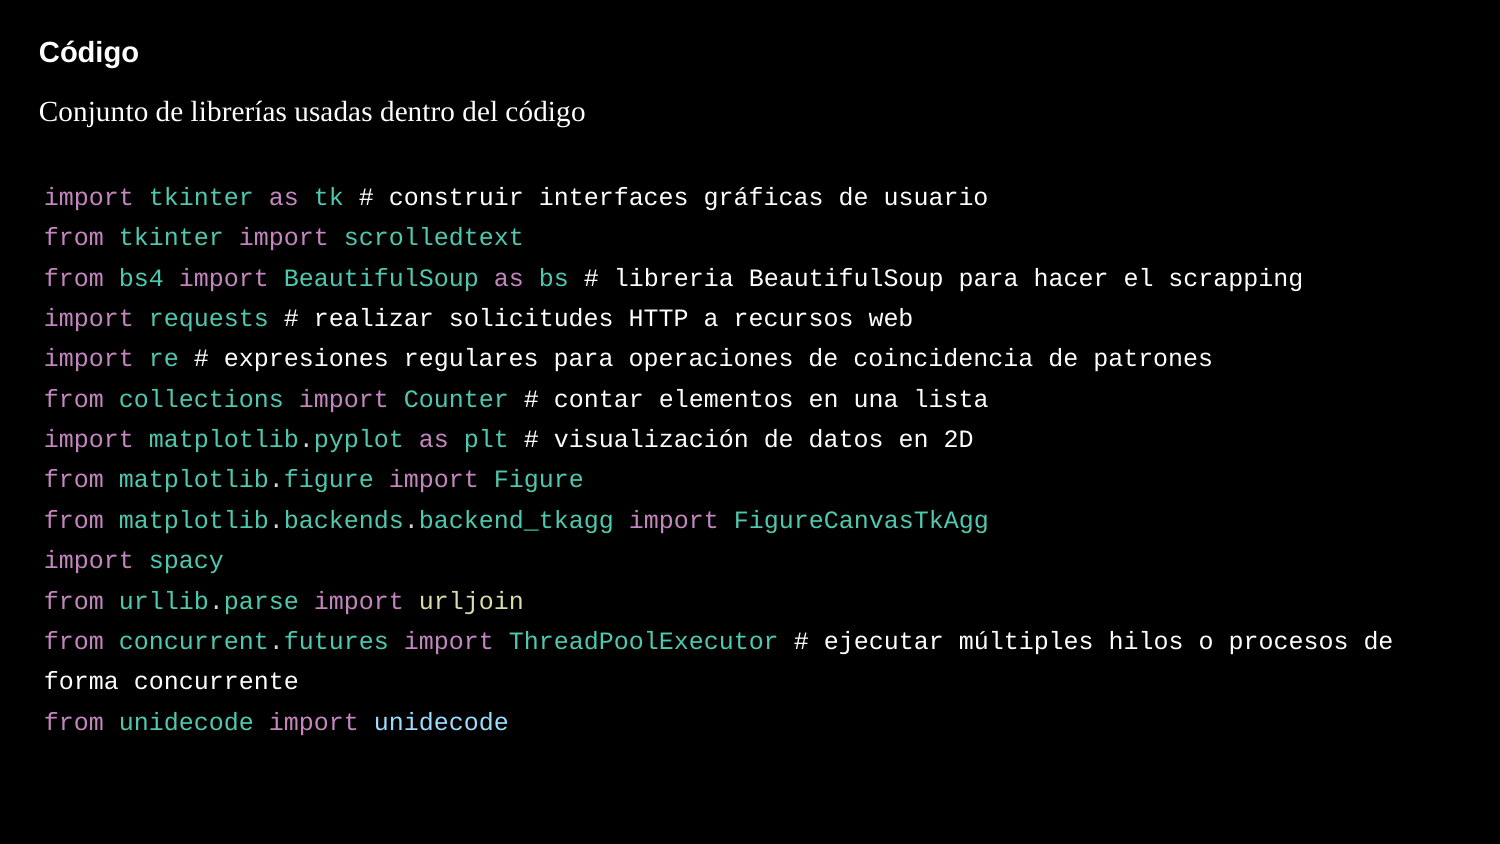

Código
Conjunto de librerías usadas dentro del código
import tkinter as tk # construir interfaces gráficas de usuario
from tkinter import scrolledtext
from bs4 import BeautifulSoup as bs # libreria BeautifulSoup para hacer el scrapping
import requests # realizar solicitudes HTTP a recursos web
import re # expresiones regulares para operaciones de coincidencia de patrones
from collections import Counter # contar elementos en una lista
import matplotlib.pyplot as plt # visualización de datos en 2D
from matplotlib.figure import Figure
from matplotlib.backends.backend_tkagg import FigureCanvasTkAgg
import spacy
from urllib.parse import urljoin
from concurrent.futures import ThreadPoolExecutor # ejecutar múltiples hilos o procesos de forma concurrente
from unidecode import unidecode